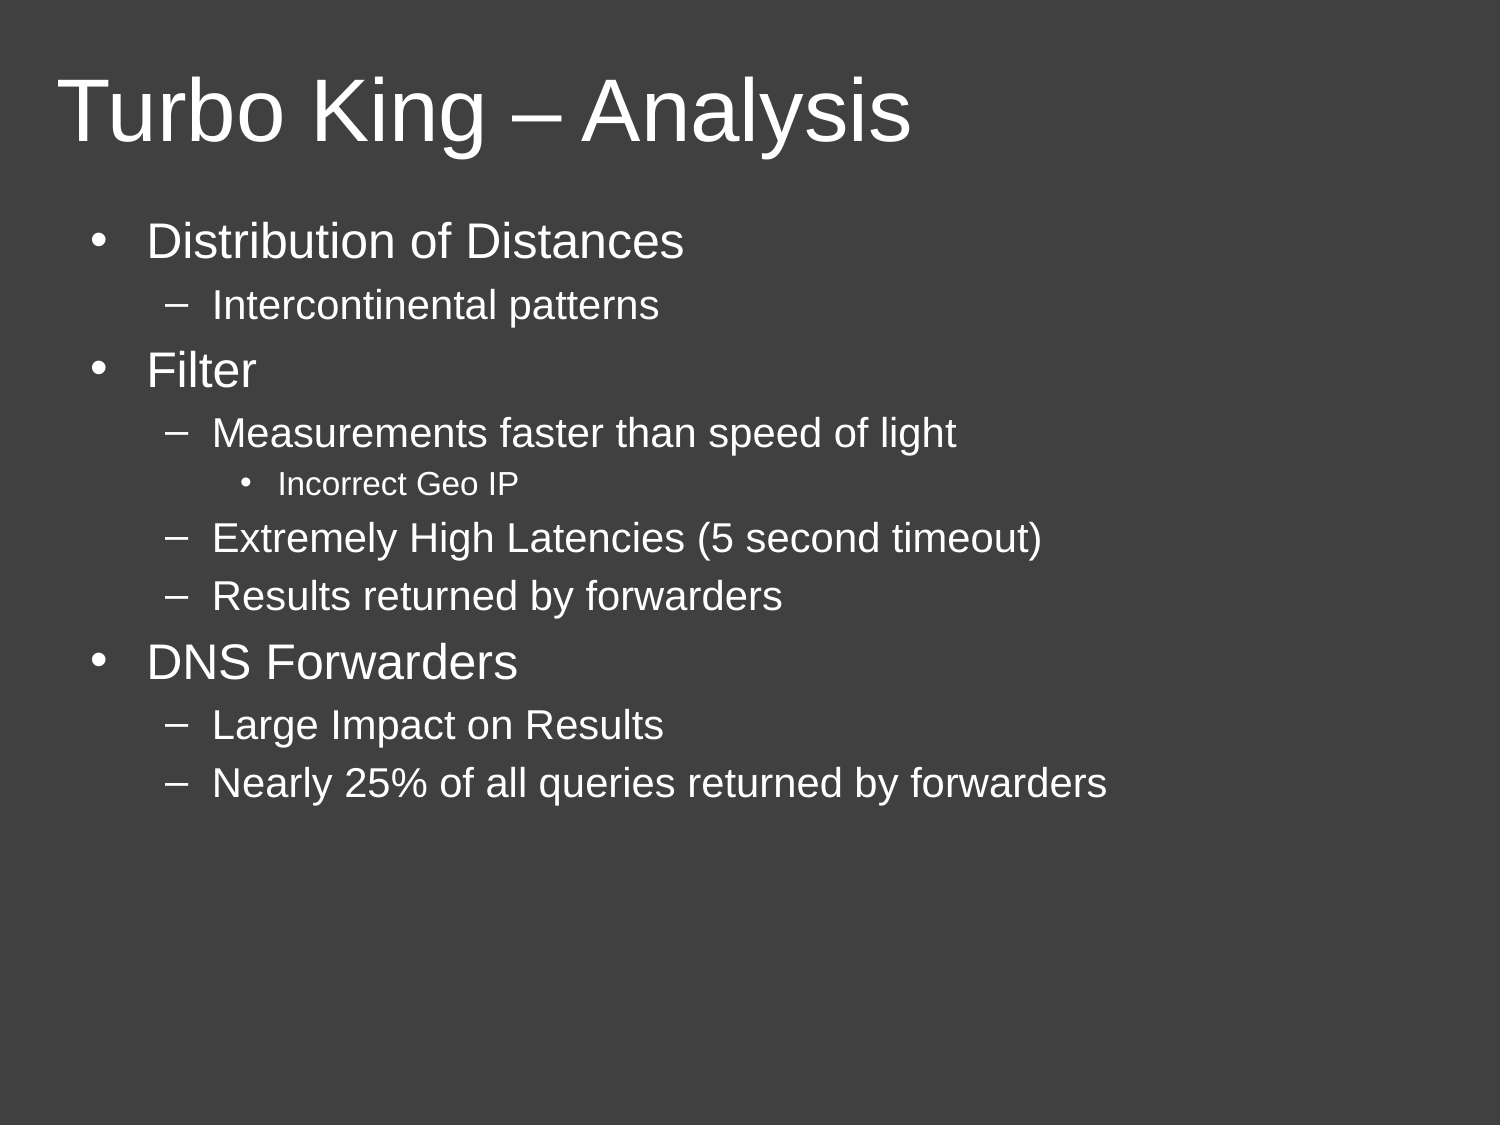

Turbo King – Analysis
Distribution of Distances
Intercontinental patterns
Filter
Measurements faster than speed of light
Incorrect Geo IP
Extremely High Latencies (5 second timeout)
Results returned by forwarders
DNS Forwarders
Large Impact on Results
Nearly 25% of all queries returned by forwarders